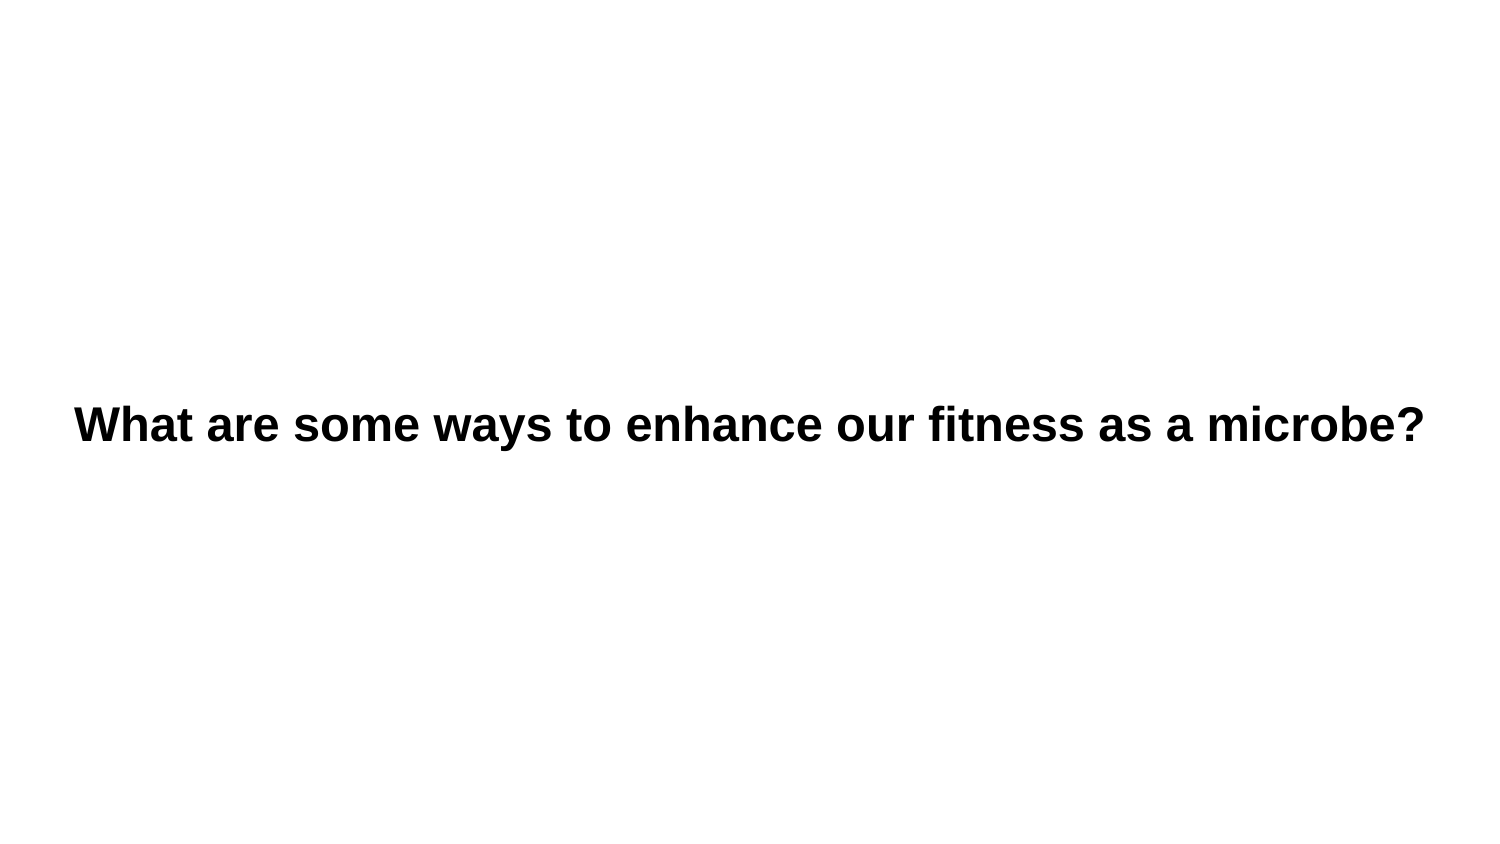

# What are some ways to enhance our fitness as a microbe?